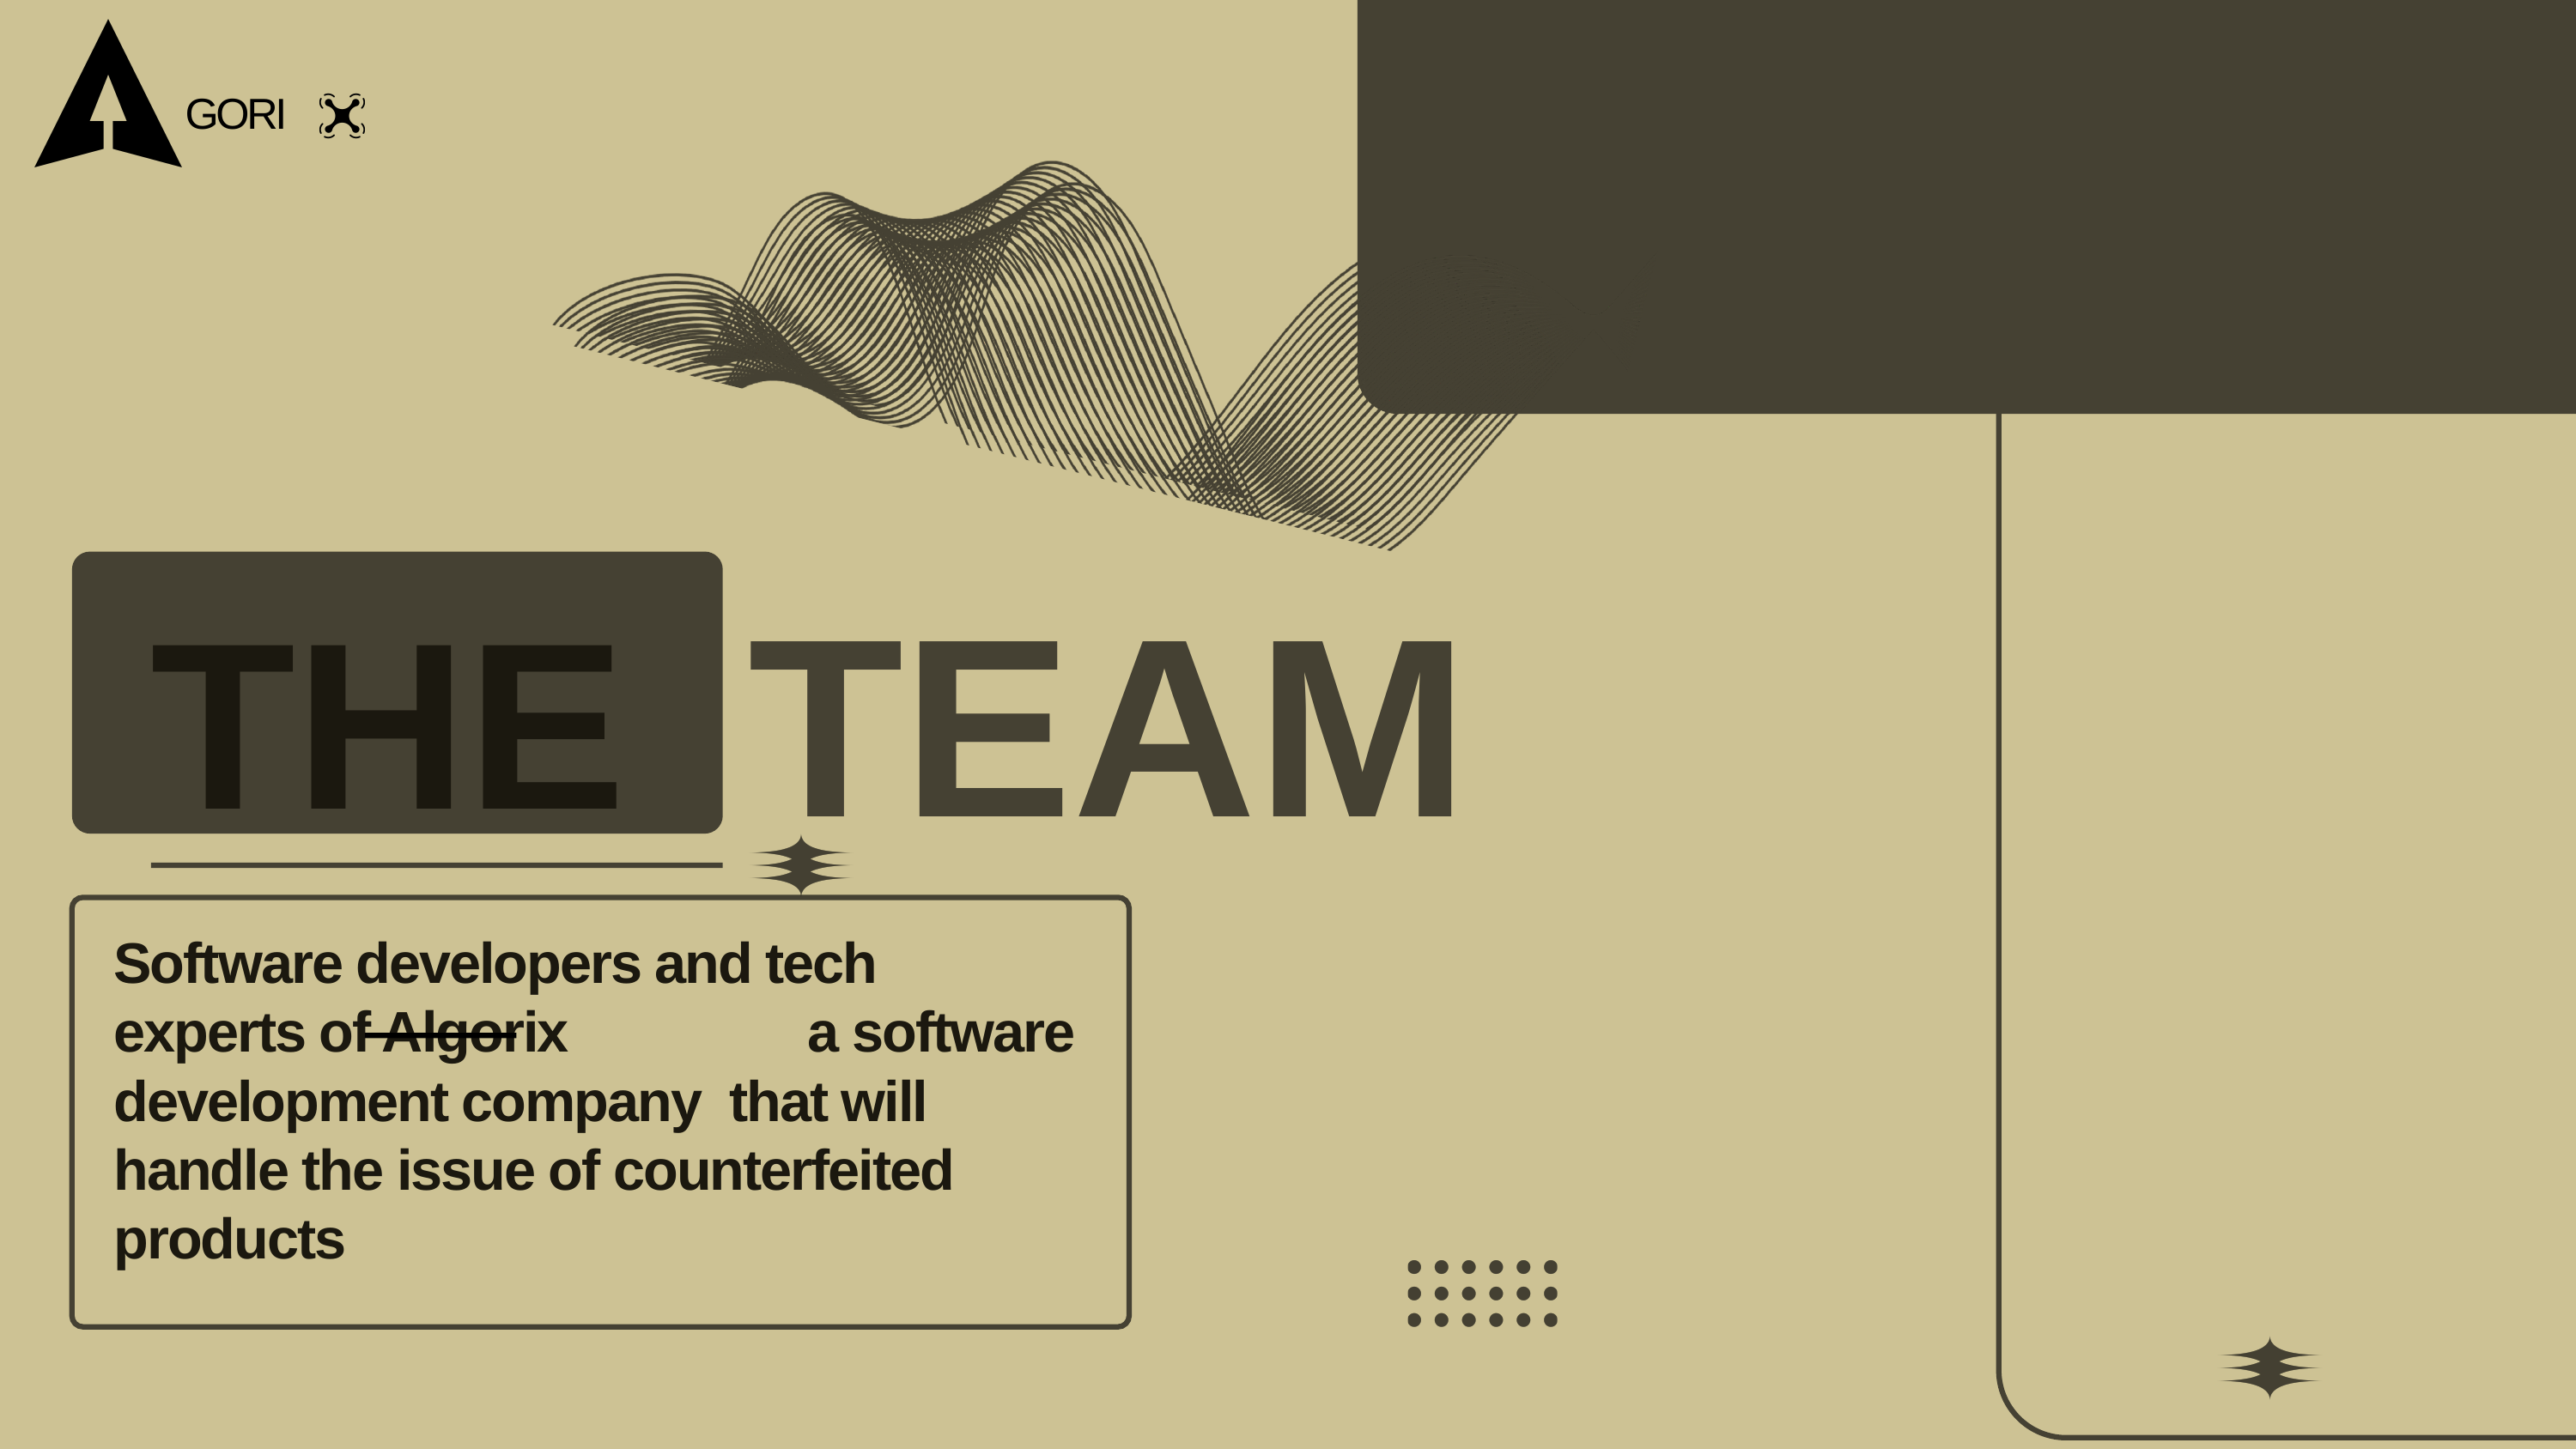

GORI

TEAM
THE

Software developers and tech experts of Algorix                 a software development company  that will handle the issue of counterfeited products